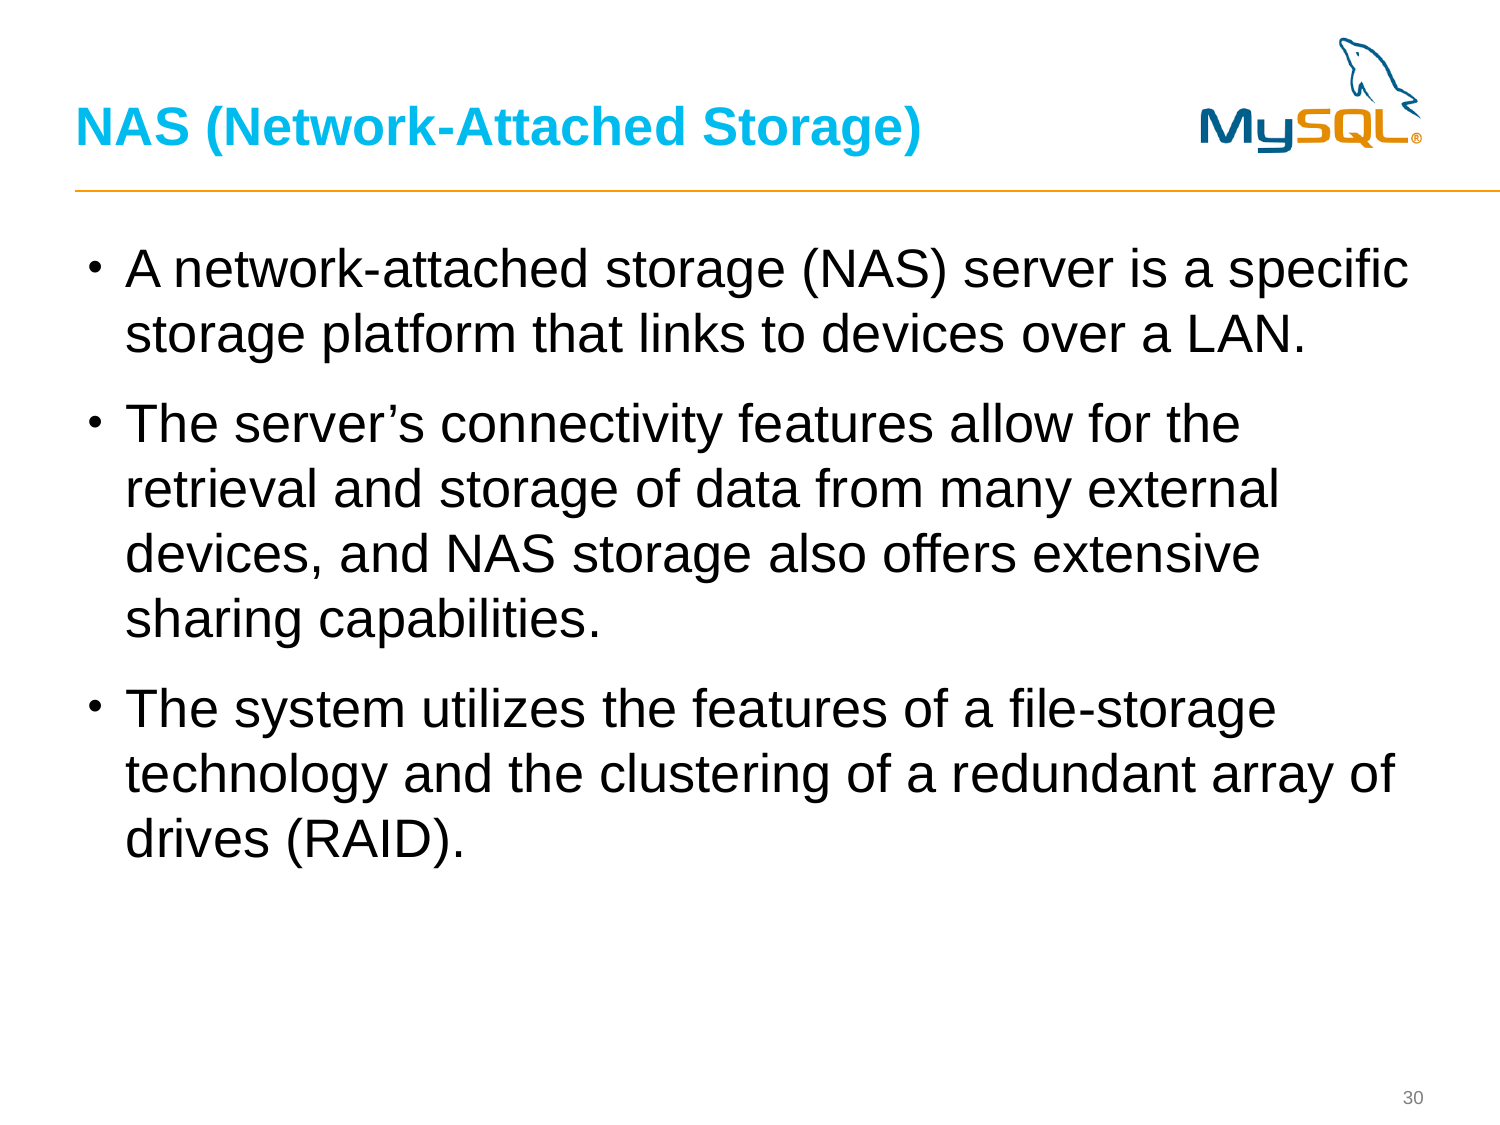

# NAS (Network-Attached Storage)
A network-attached storage (NAS) server is a specific storage platform that links to devices over a LAN.
The server’s connectivity features allow for the retrieval and storage of data from many external devices, and NAS storage also offers extensive sharing capabilities.
The system utilizes the features of a file-storage technology and the clustering of a redundant array of drives (RAID).